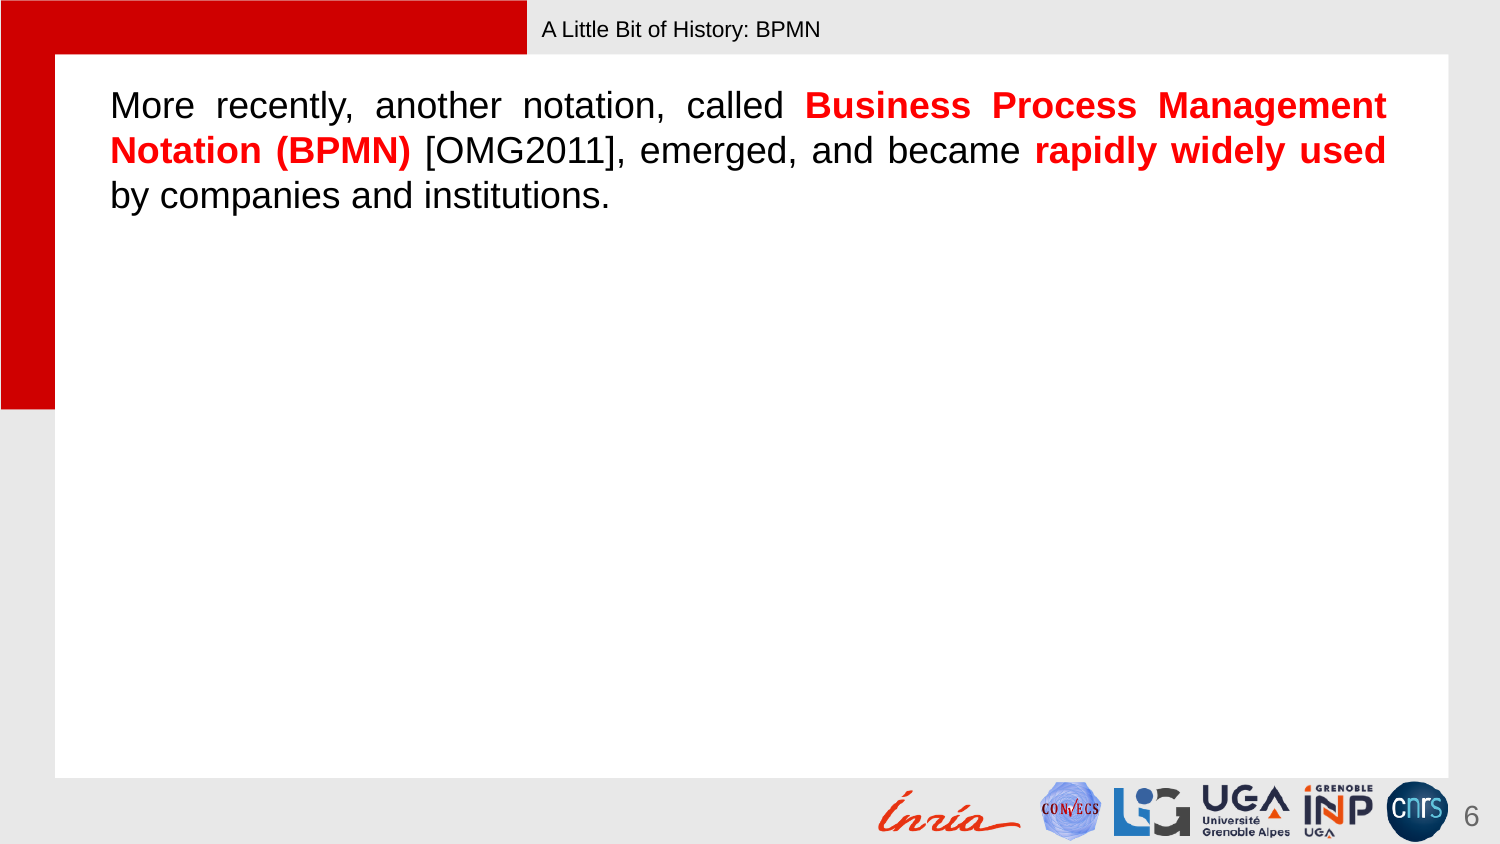

# A Little Bit of History: BPMN
More recently, another notation, called Business Process Management Notation (BPMN) [OMG2011], emerged, and became rapidly widely used by companies and institutions.
6